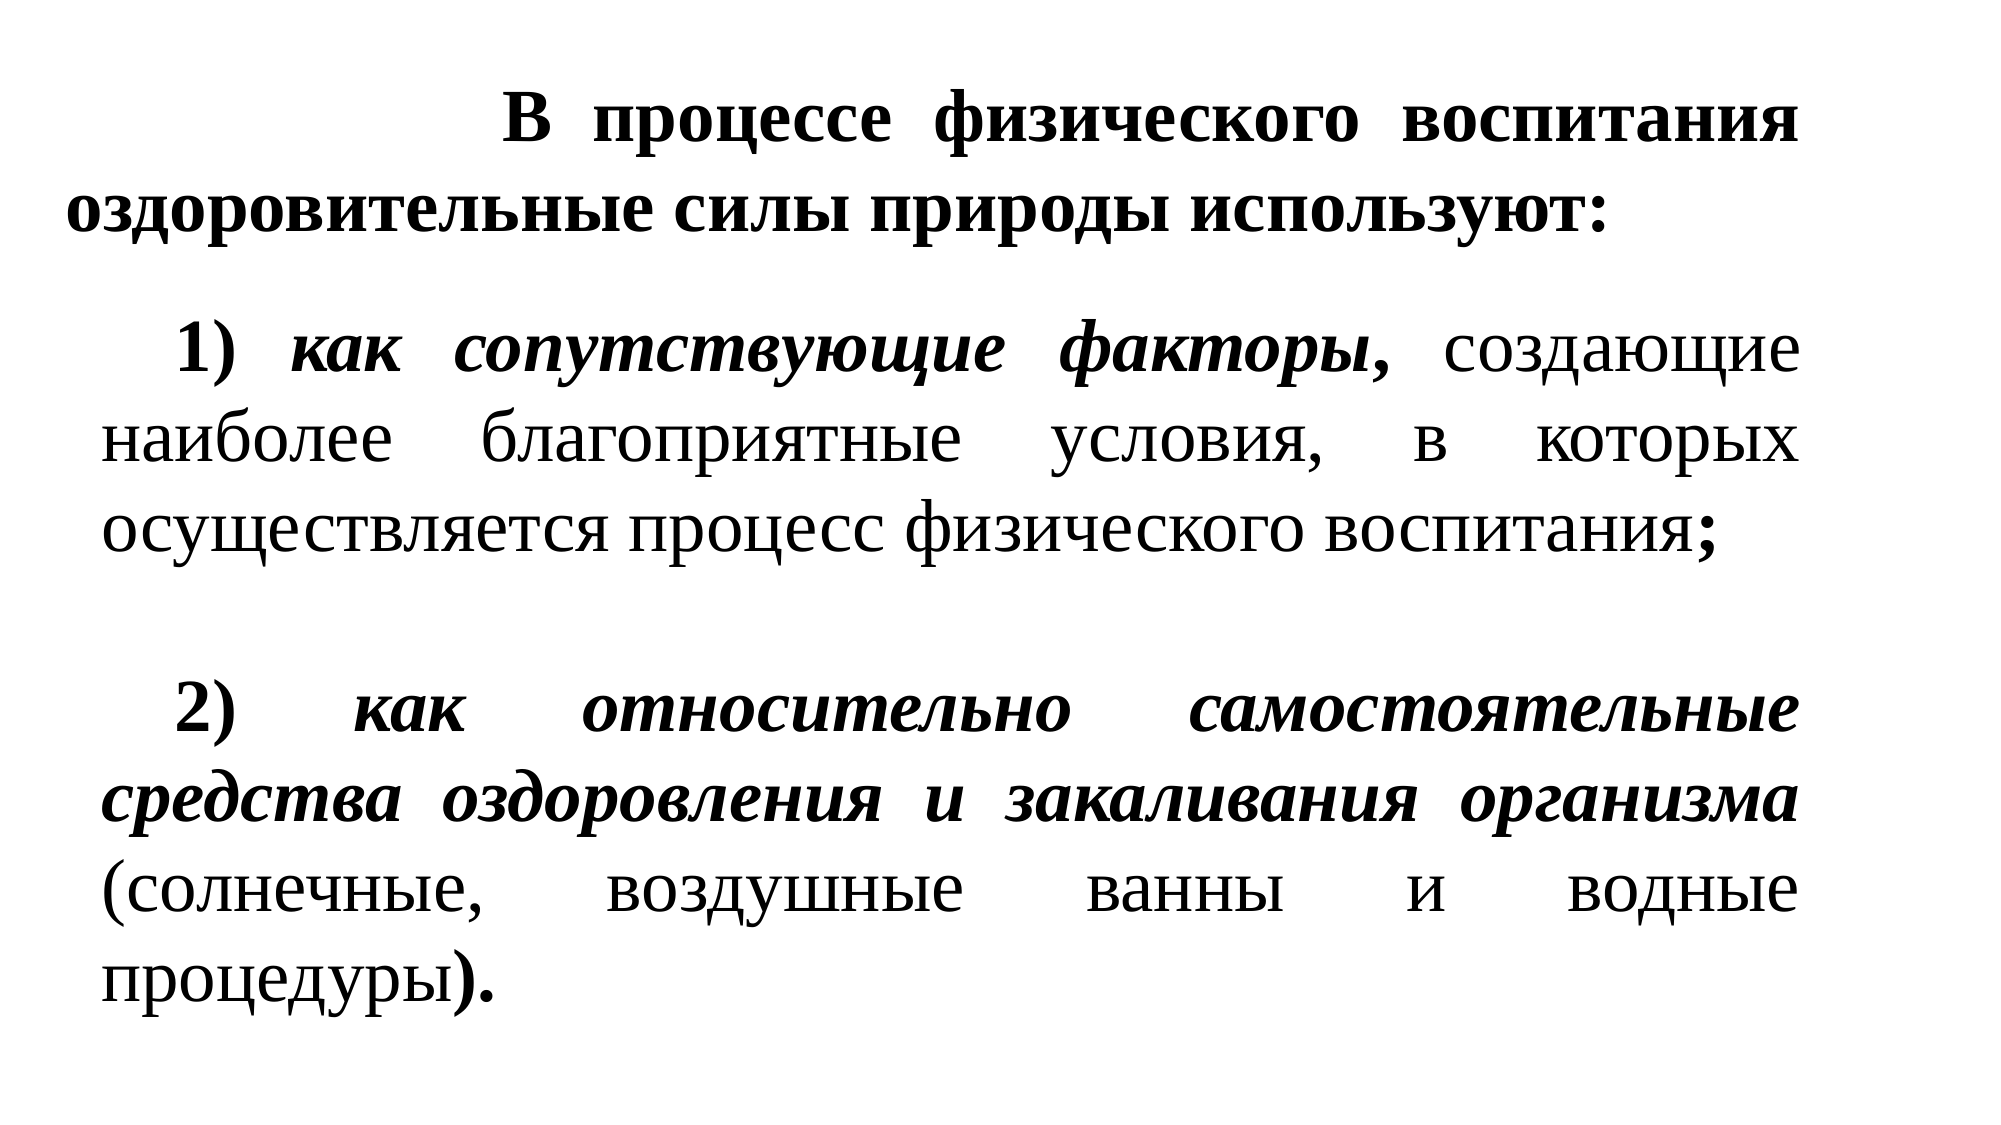

В процессе физического воспитания оздоровительные силы природы используют:

 как сопутствующие факторы, создающие наиболее благоприятные условия, в которых осуществляется процесс физического воспитания;

 как относительно самостоятельные средства оздоровления и закаливания организма (солнечные, воздушные ванны и водные процедуры).